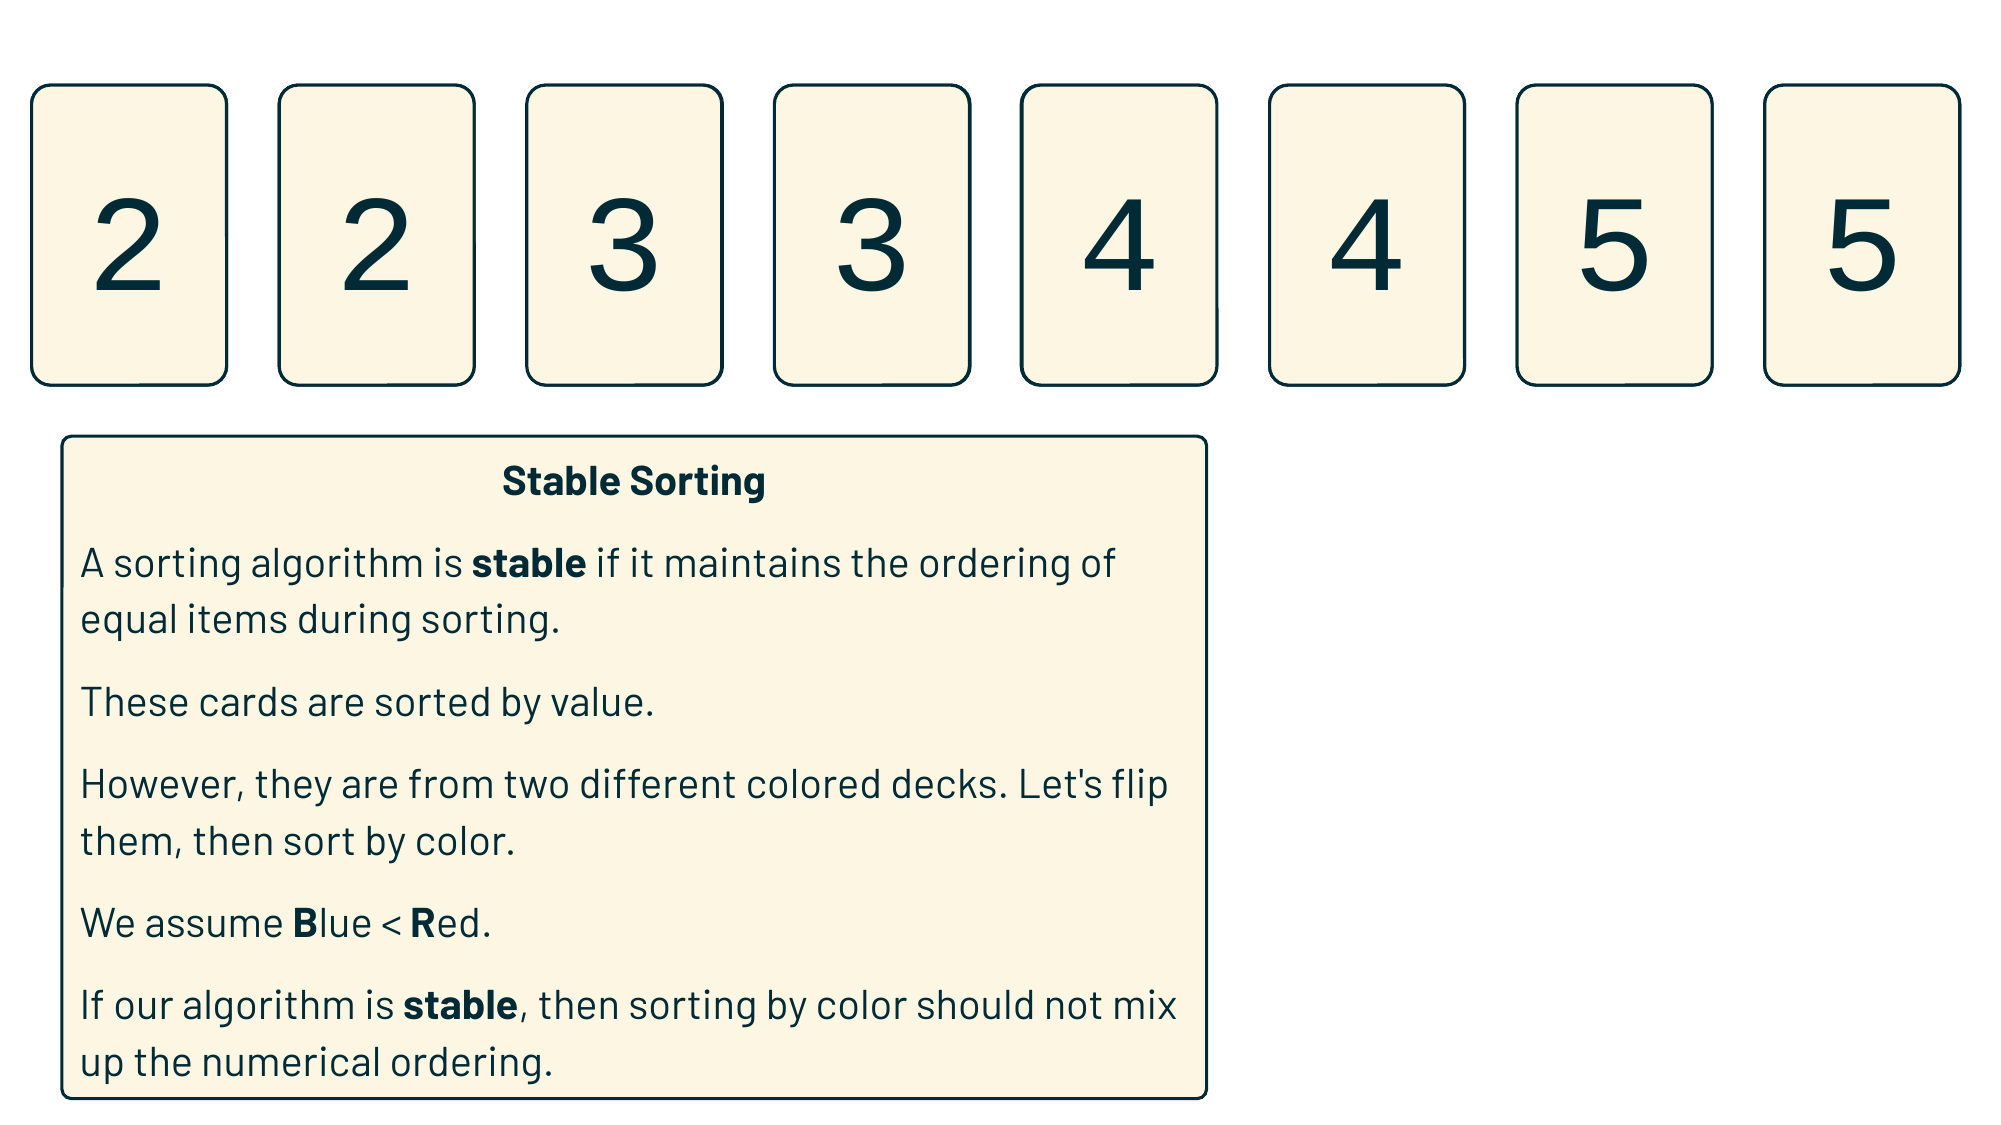

B
2
R
2
3
B
3
R
B
4
R
4
B
5
R
5
Stable Sorting
A sorting algorithm is stable if it maintains the ordering of equal items during sorting.
These cards are sorted by value.
However, they are from two different colored decks. Let's flip them, then sort by color.
We assume Blue < Red.
If our algorithm is stable, then sorting by color should not mix up the numerical ordering.